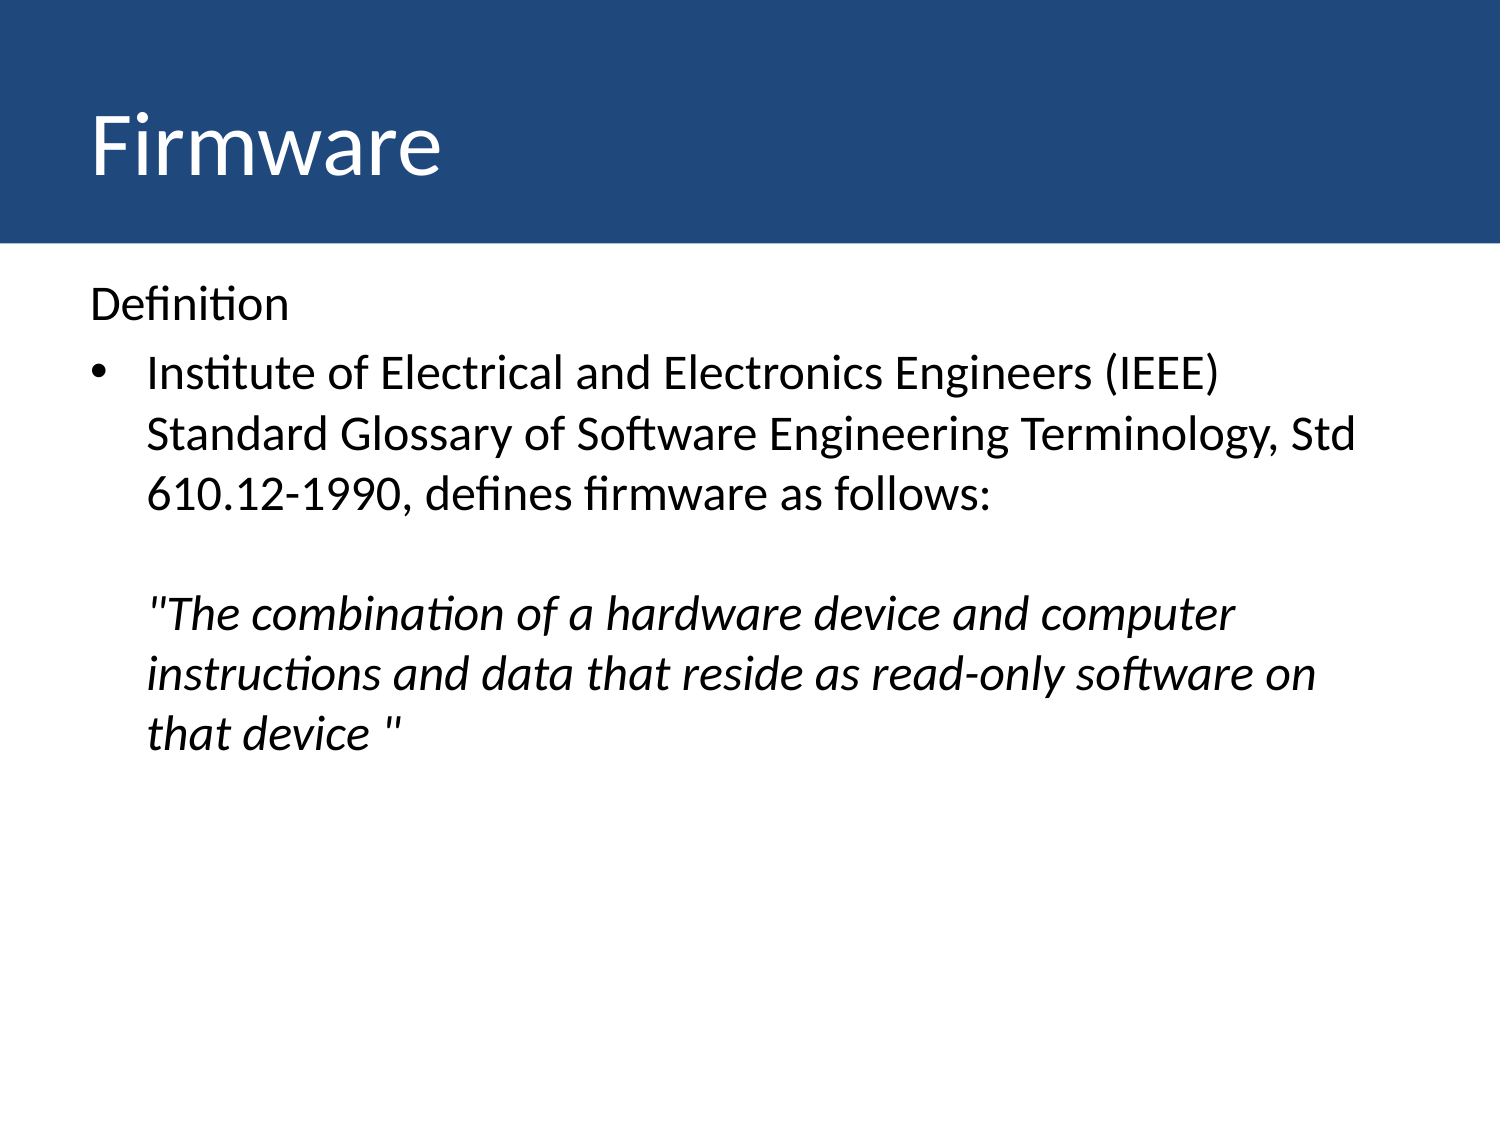

# Firmware
Definition
Institute of Electrical and Electronics Engineers (IEEE) Standard Glossary of Software Engineering Terminology, Std 610.12-1990, defines firmware as follows:
"The combination of a hardware device and computer instructions and data that reside as read-only software on that device "